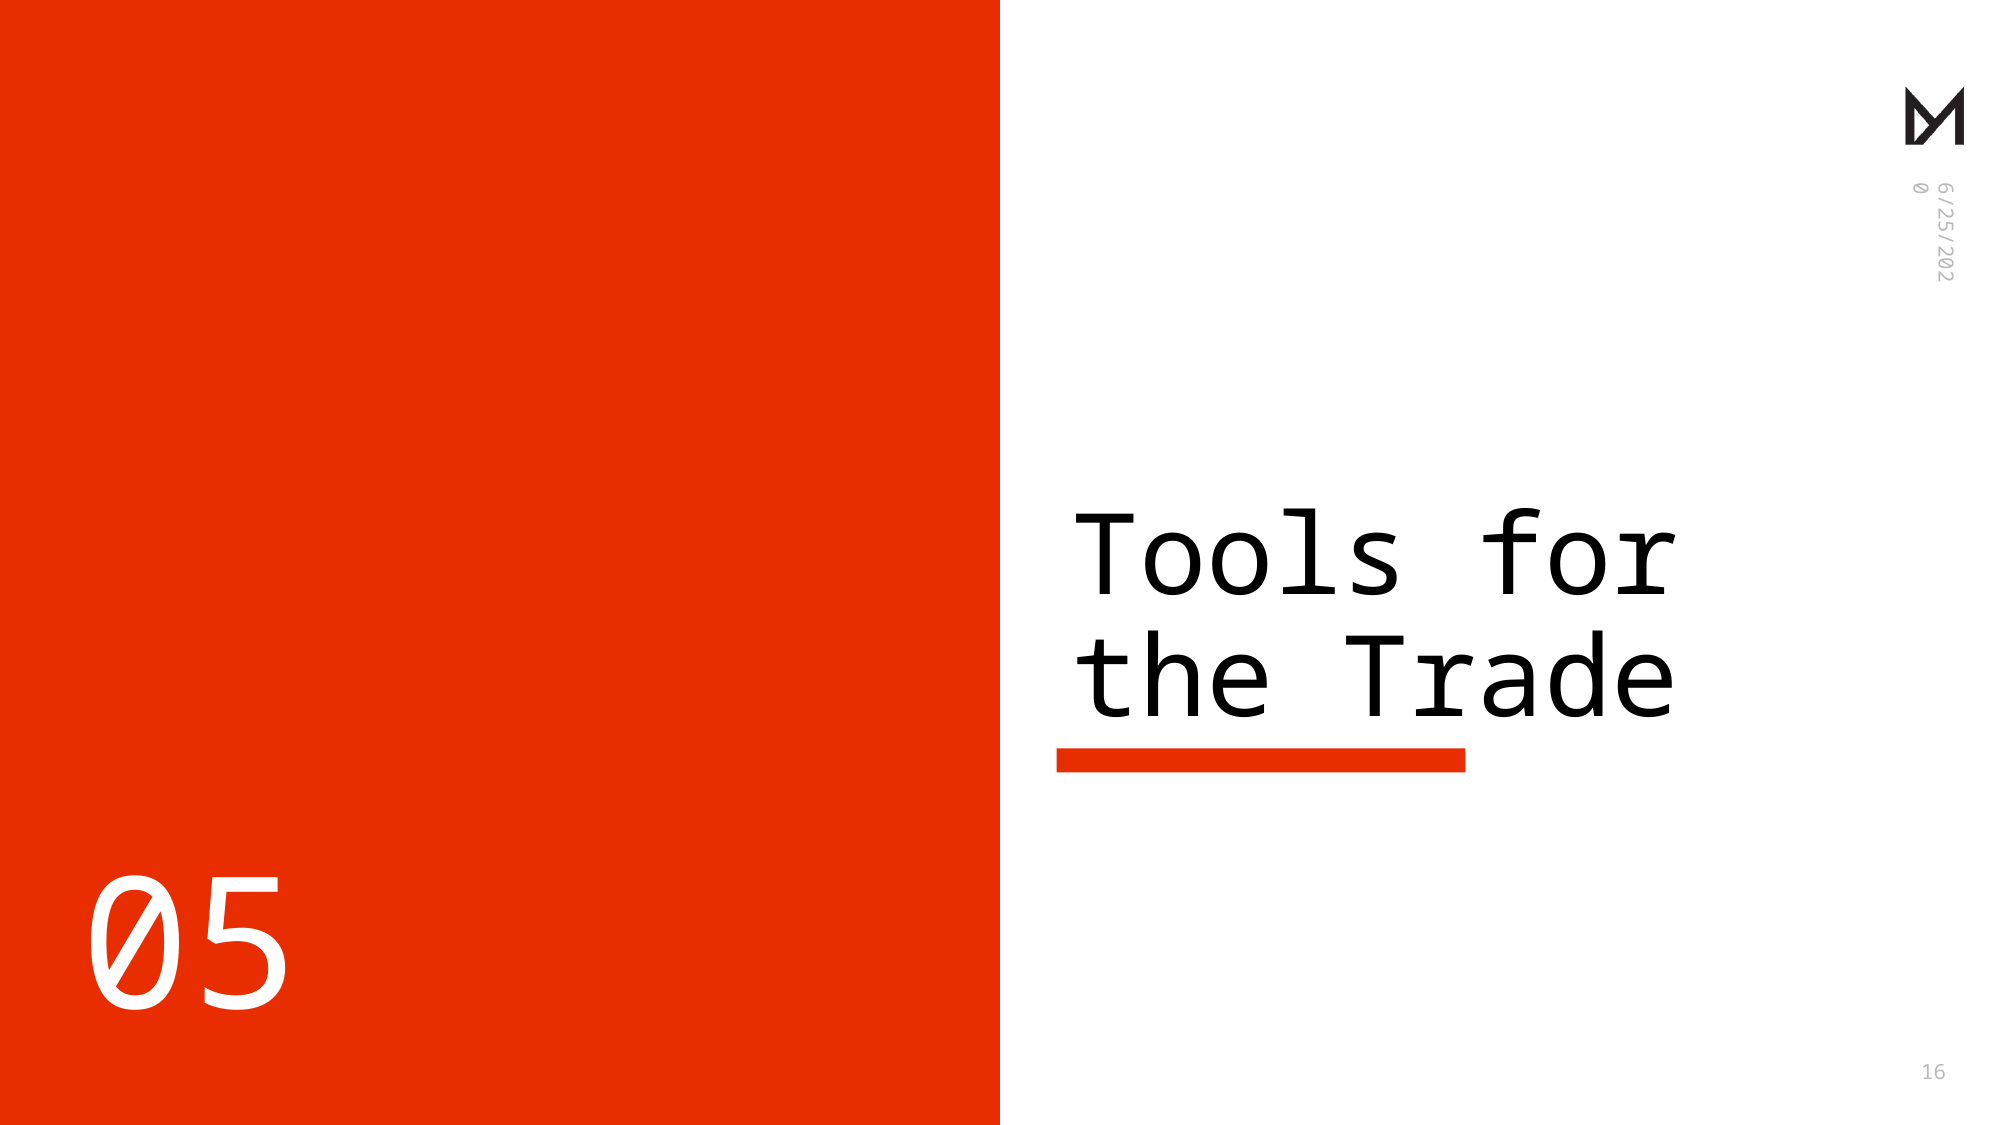

6/25/2020
# Tools for the Trade
05

16